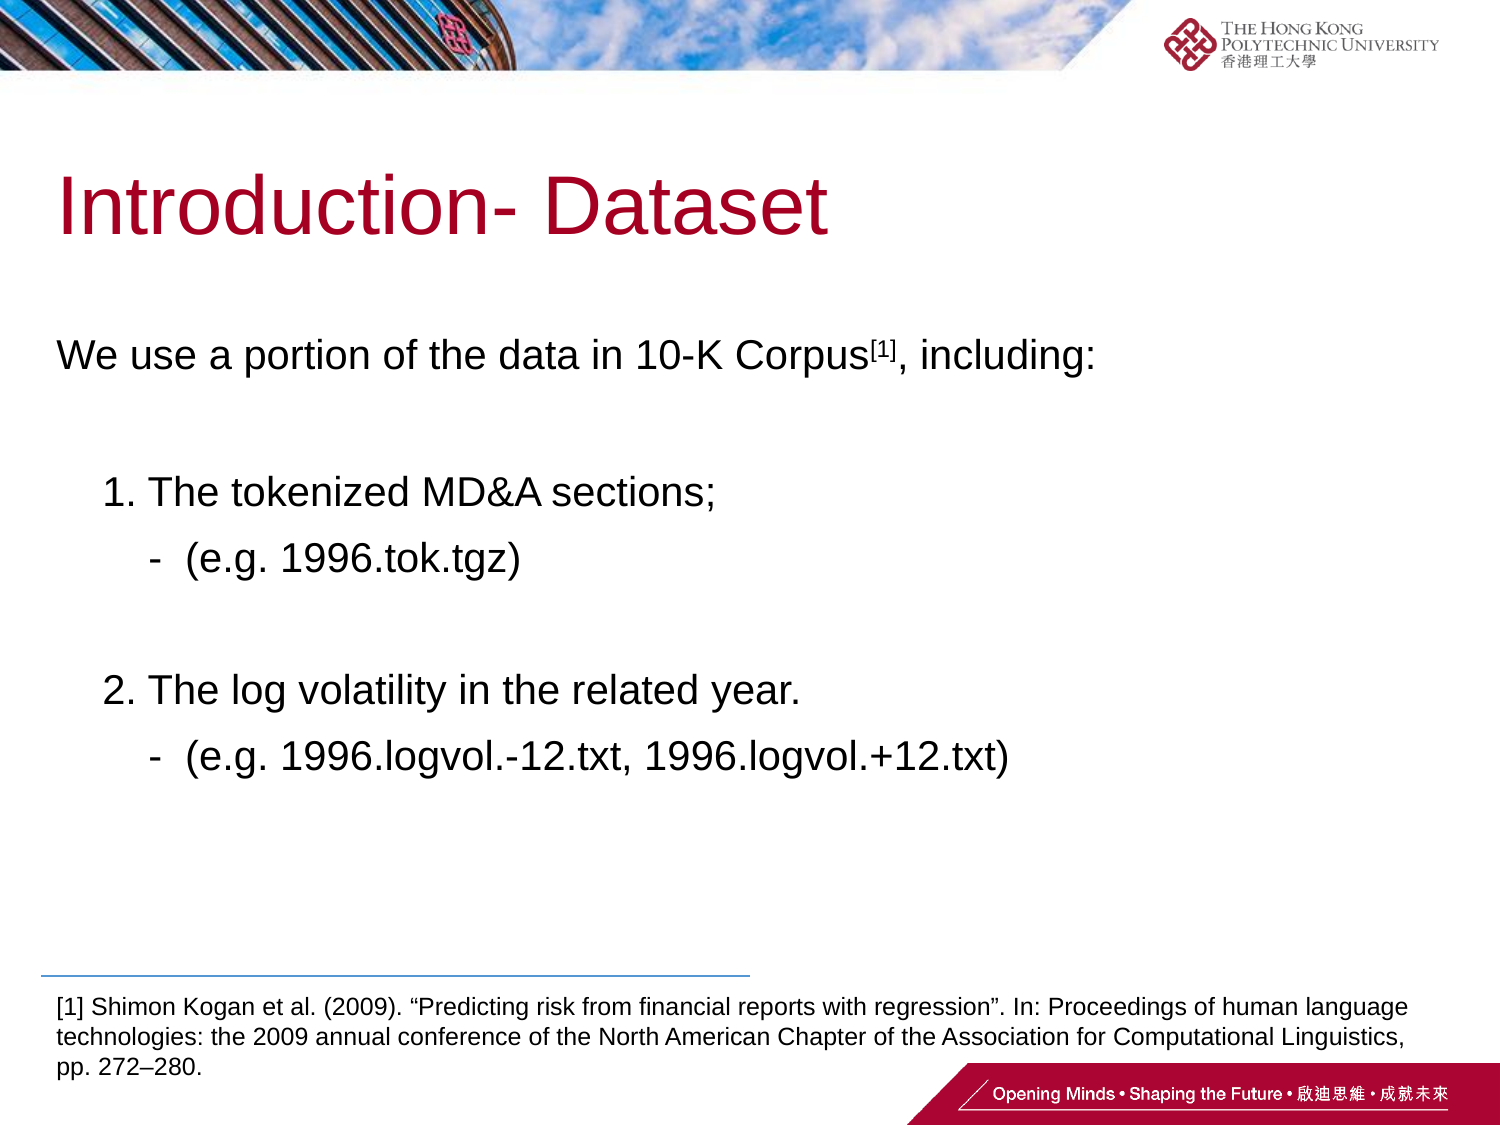

# Introduction- Dataset
We use a portion of the data in 10-K Corpus[1], including:

    1. The tokenized MD&A sections;
        -  (e.g. 1996.tok.tgz)

    2. The log volatility in the related year.
        -  (e.g. 1996.logvol.-12.txt, 1996.logvol.+12.txt)

[1] Shimon Kogan et al. (2009). “Predicting risk from financial reports with regression”. In: Proceedings of human language technologies: the 2009 annual conference of the North American Chapter of the Association for Computational Linguistics, pp. 272–280.